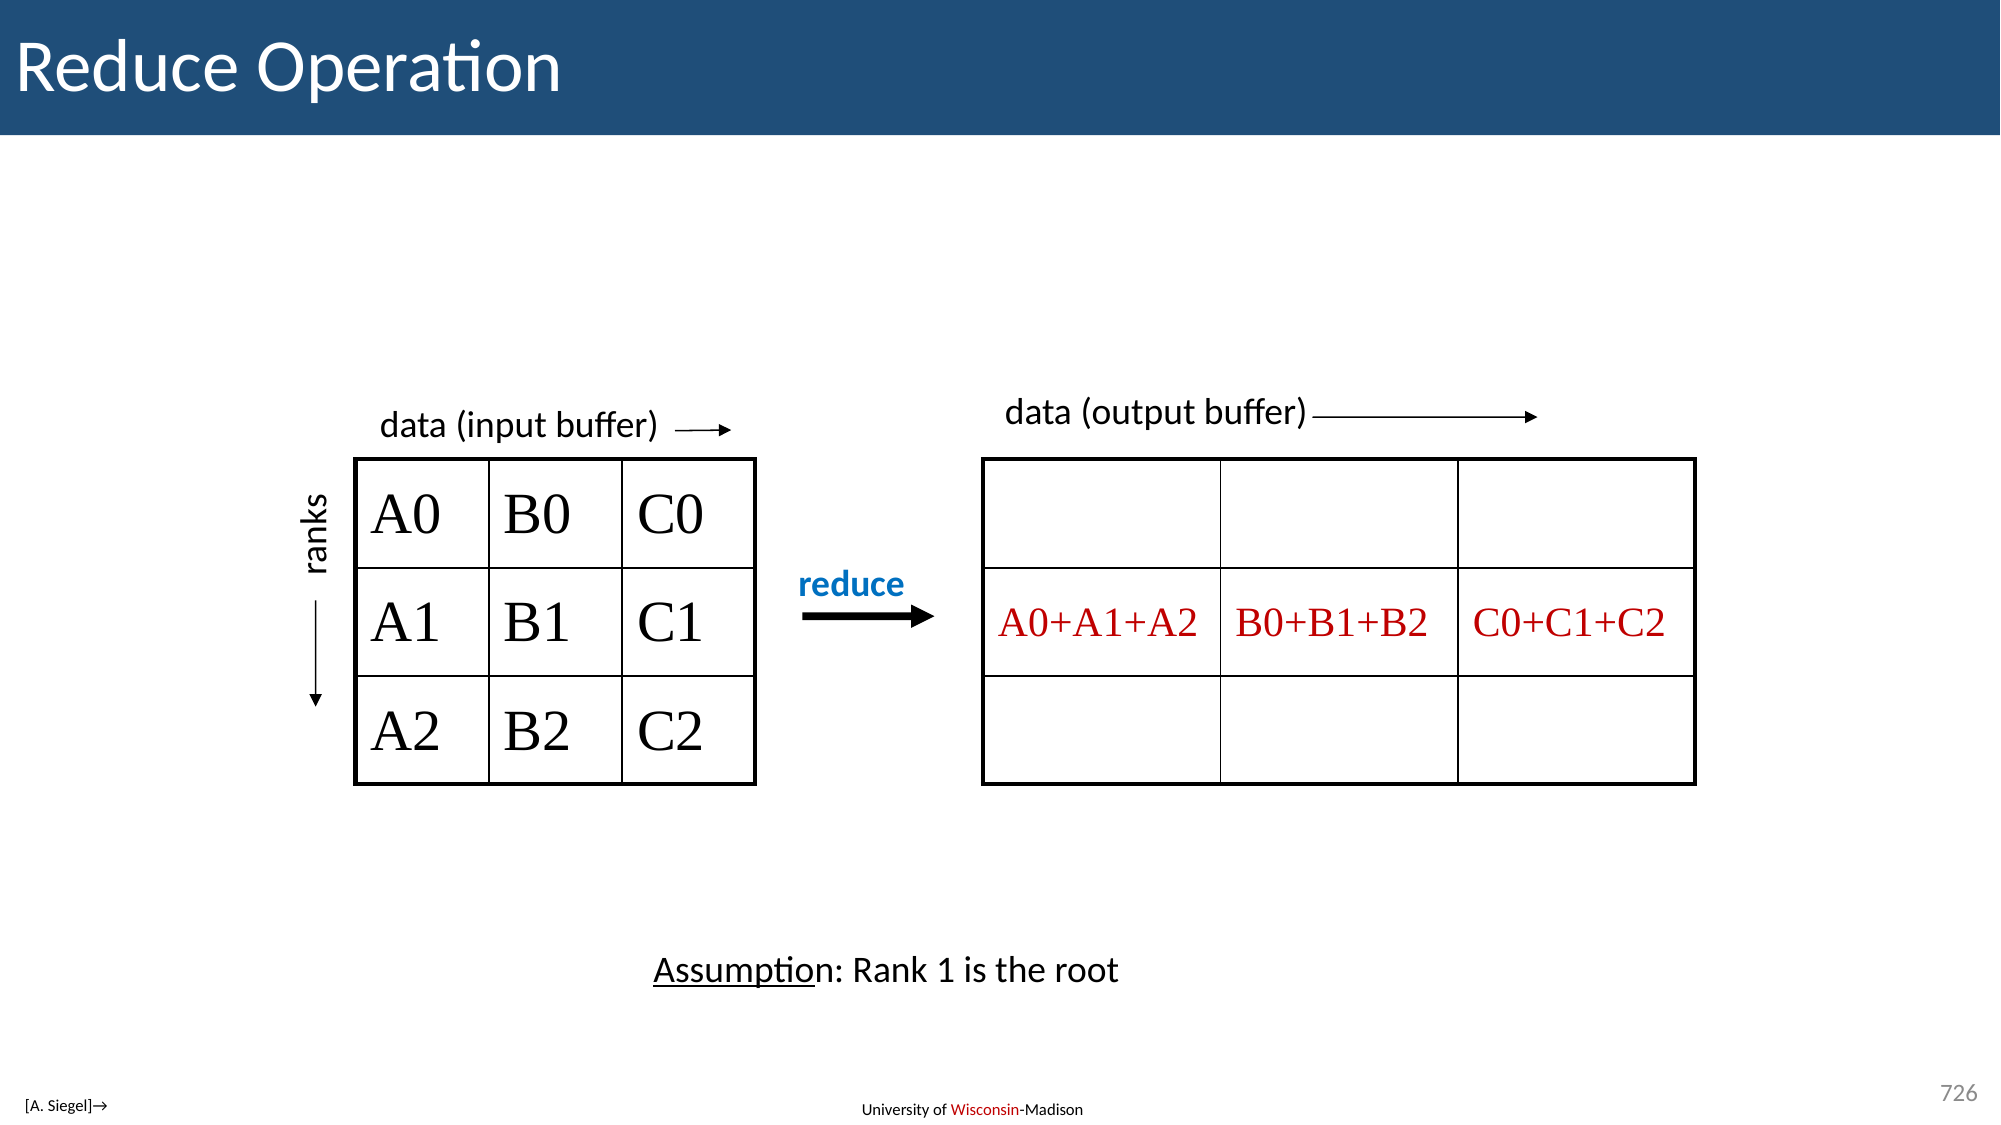

# Reduce Operation
data (output buffer)

data (input buffer)

| A0 | B0 | C0 |
| --- | --- | --- |
| A1 | B1 | C1 |
| A2 | B2 | C2 |
|  |  |  |
| --- | --- | --- |
| A0+A1+A2 | B0+B1+B2 | C0+C1+C2 |
|  |  |  |
ranks
reduce

Assumption: Rank 1 is the root
726
[A. Siegel]→